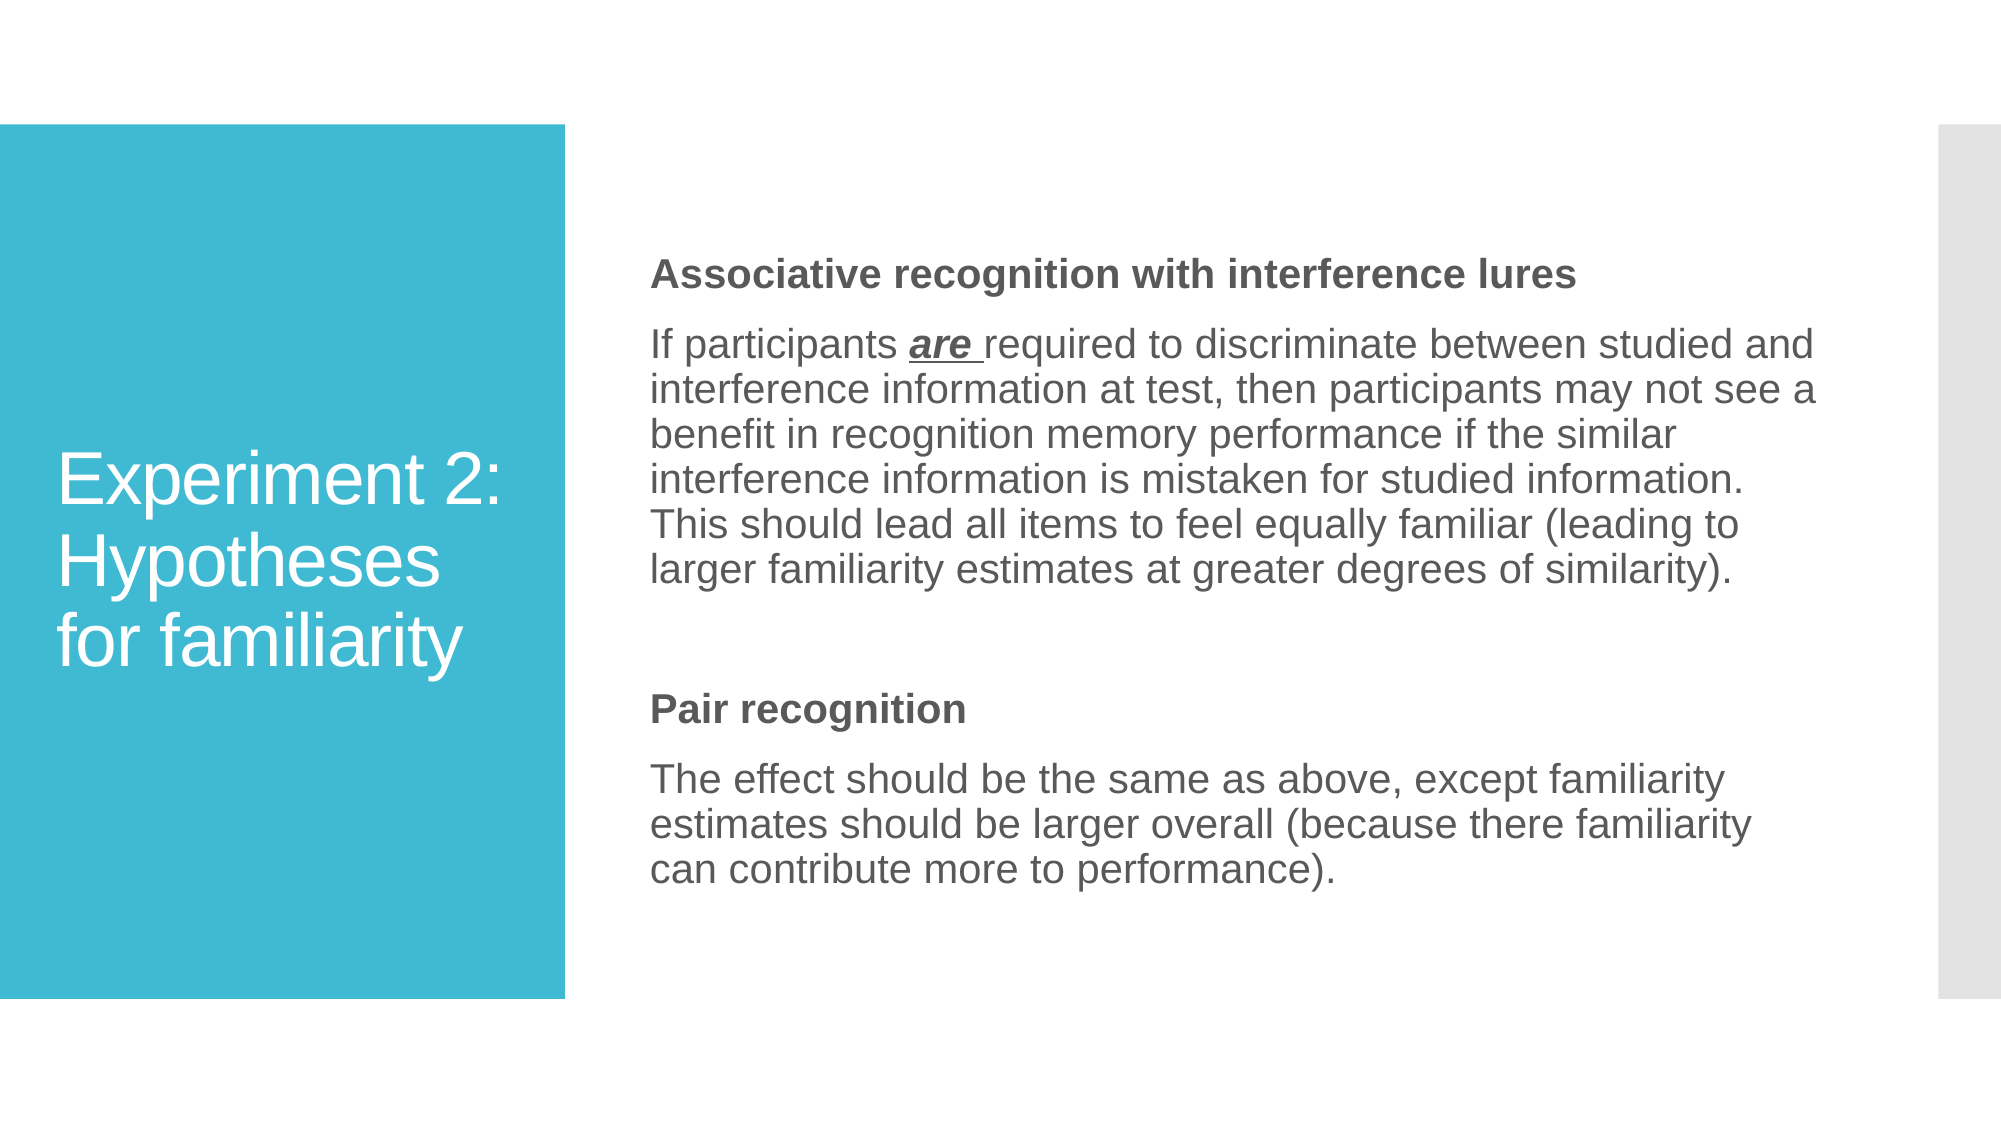

Associative recognition with interference lures
If participants are required to discriminate between studied and interference information at test, then participants may not see a benefit in recognition memory performance if the similar interference information is mistaken for studied information. This should lead all items to feel equally familiar (leading to larger familiarity estimates at greater degrees of similarity).

Pair recognition
The effect should be the same as above, except familiarity estimates should be larger overall (because there familiarity can contribute more to performance).
# Experiment 2: Hypotheses for familiarity